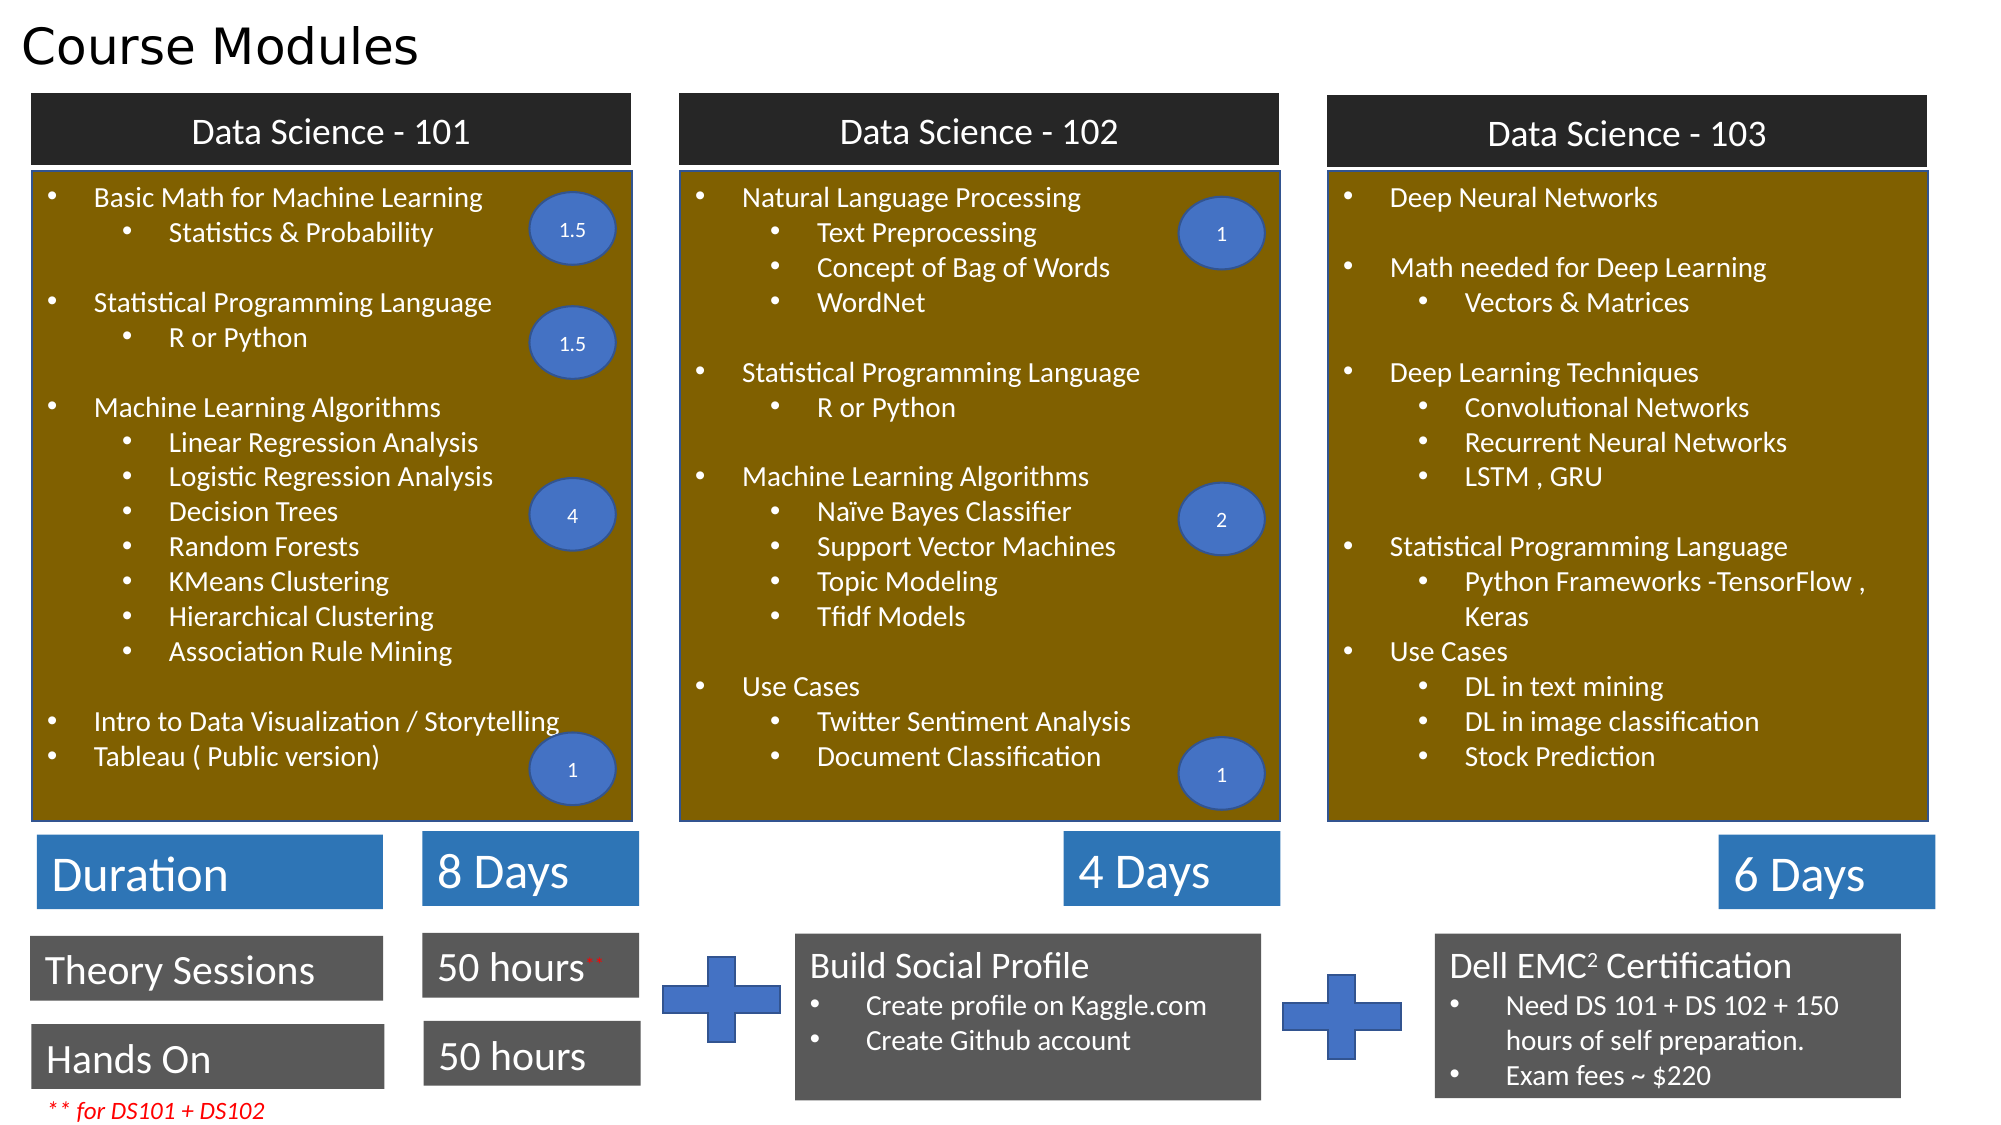

Course Modules
Data Science - 101
Data Science - 102
Data Science - 103
Basic Math for Machine Learning
Statistics & Probability

Statistical Programming Language
R or Python

Machine Learning Algorithms
Linear Regression Analysis
Logistic Regression Analysis
Decision Trees
Random Forests
KMeans Clustering
Hierarchical Clustering
Association Rule Mining

Intro to Data Visualization / Storytelling
Tableau ( Public version)
Natural Language Processing
Text Preprocessing
Concept of Bag of Words
WordNet

Statistical Programming Language
R or Python

Machine Learning Algorithms
Naïve Bayes Classifier
Support Vector Machines
Topic Modeling
Tfidf Models

Use Cases
Twitter Sentiment Analysis
Document Classification
Deep Neural Networks

Math needed for Deep Learning
Vectors & Matrices

Deep Learning Techniques
Convolutional Networks
Recurrent Neural Networks
LSTM , GRU

Statistical Programming Language
Python Frameworks -TensorFlow , Keras
Use Cases
DL in text mining
DL in image classification
Stock Prediction
1.5
1
1.5
4
2
1
1
8 Days
4 Days
Duration
6 Days
50 hours**
Dell EMC2 Certification
Need DS 101 + DS 102 + 150 hours of self preparation.
Exam fees ~ $220
Build Social Profile
Create profile on Kaggle.com
Create Github account
Theory Sessions

50 hours
Hands On
** for DS101 + DS102